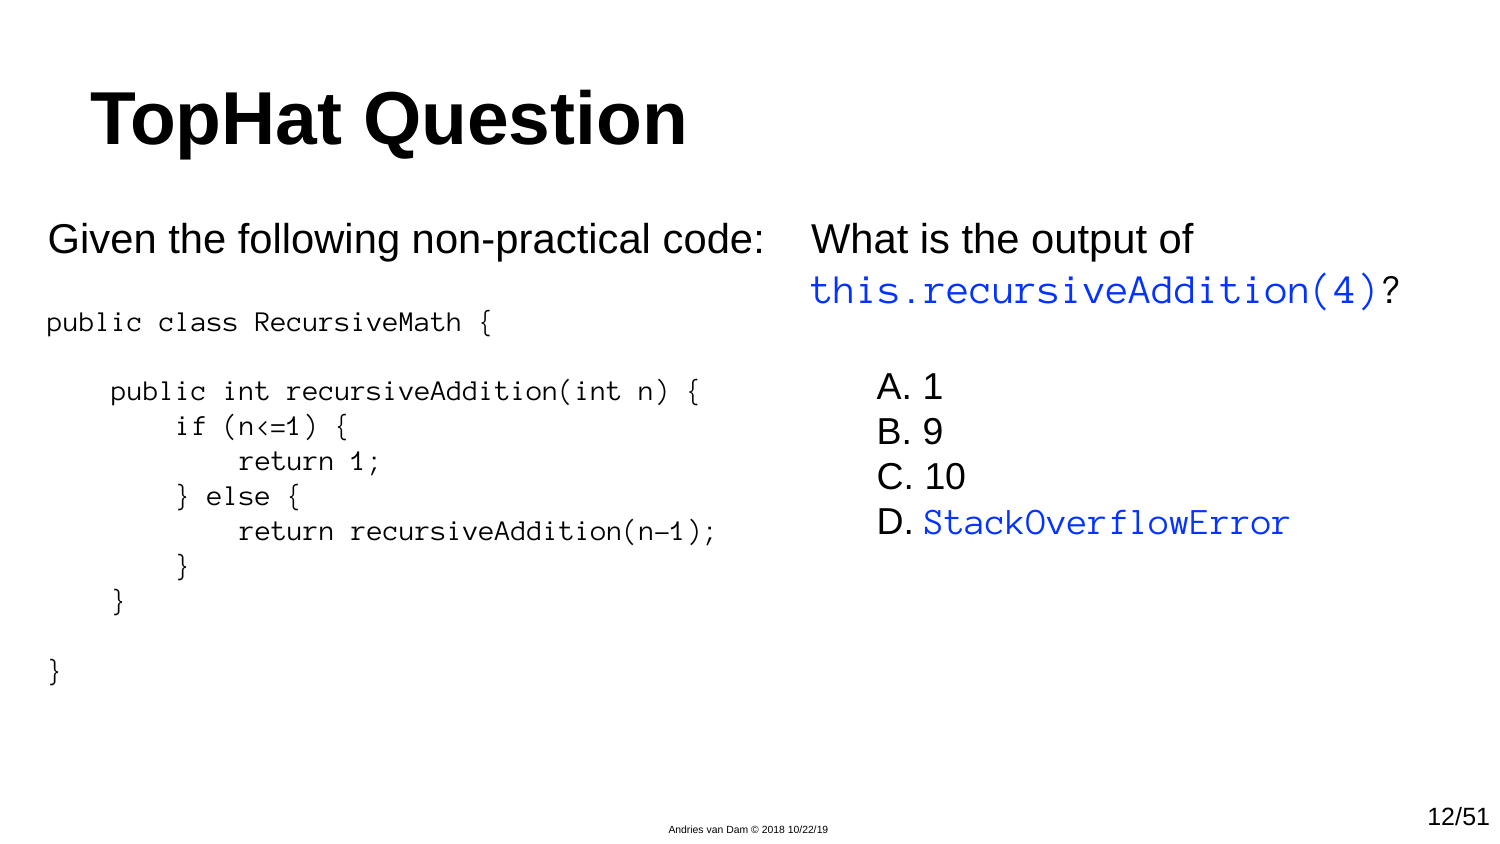

# TopHat Question
Given the following non-practical code:

public class RecursiveMath {

    public int recursiveAddition(int n) {
        if (n<=1) {
            return 1;
        } else {
            return recursiveAddition(n-1);
        }
    }

}

What is the output of this.recursiveAddition(4)?

 1
 9
 10
 StackOverflowError